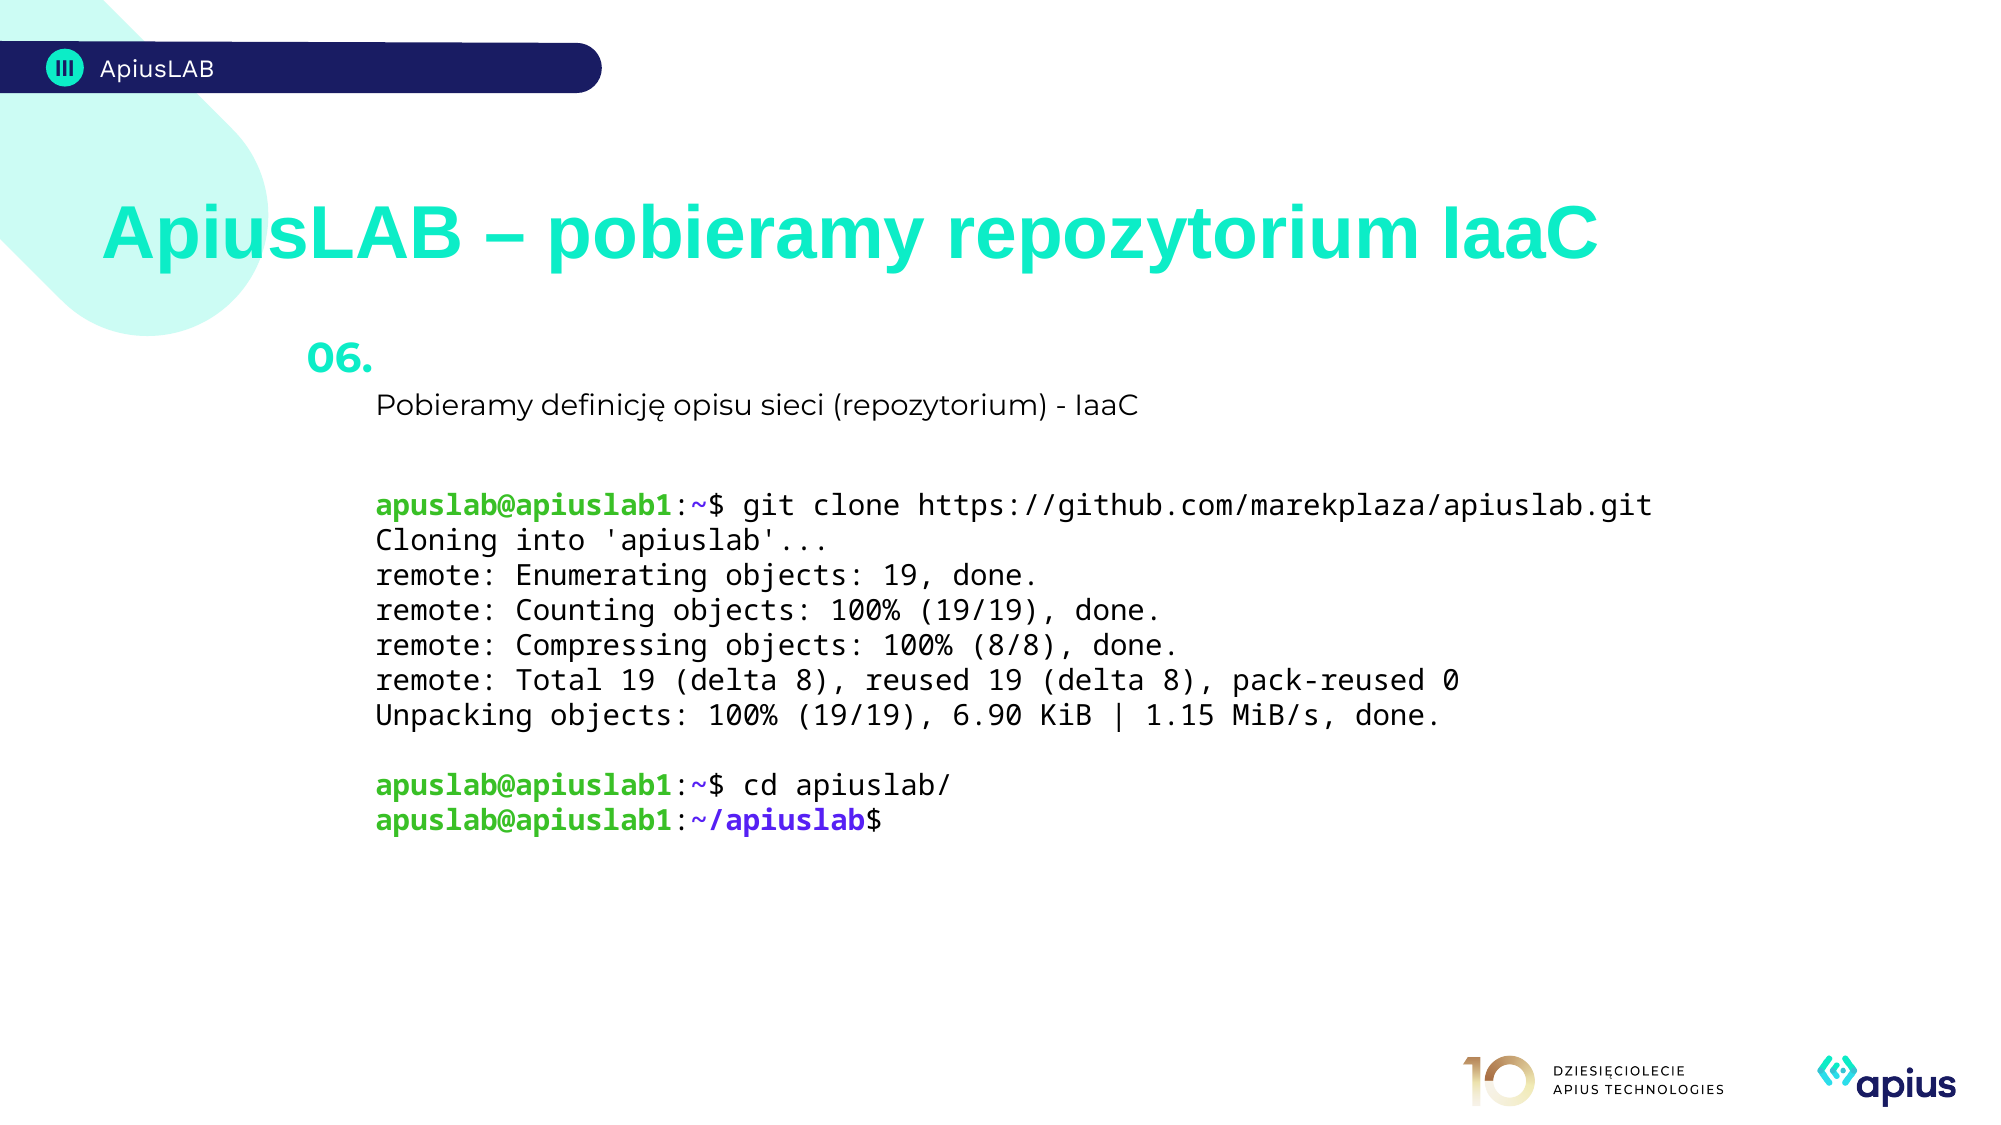

III
ApiusLAB
# ApiusLAB – pobieramy repozytorium IaaC
06.
Pobieramy definicję opisu sieci (repozytorium) - IaaC
apuslab@apiuslab1:~$ git clone https://github.com/marekplaza/apiuslab.git
Cloning into 'apiuslab'...
remote: Enumerating objects: 19, done.
remote: Counting objects: 100% (19/19), done.
remote: Compressing objects: 100% (8/8), done.
remote: Total 19 (delta 8), reused 19 (delta 8), pack-reused 0
Unpacking objects: 100% (19/19), 6.90 KiB | 1.15 MiB/s, done.

apuslab@apiuslab1:~$ cd apiuslab/
apuslab@apiuslab1:~/apiuslab$